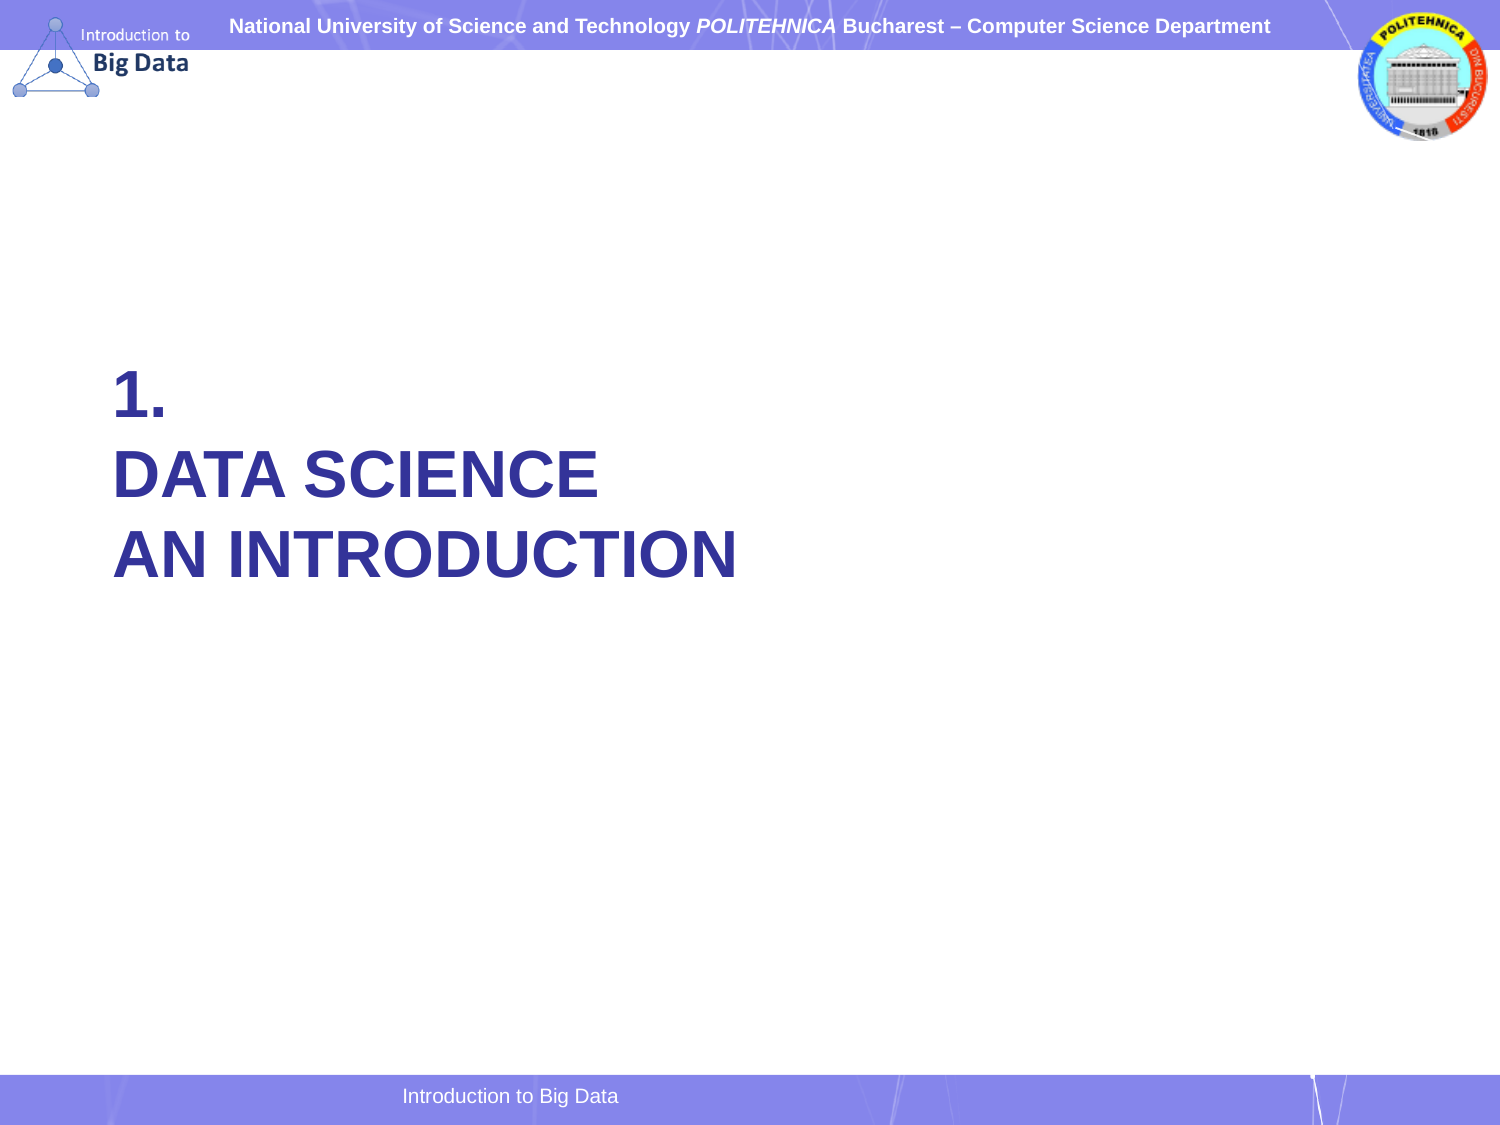

# 1.
DATA SCIENCE
AN INTRODUCTION

Introduction to Big Data